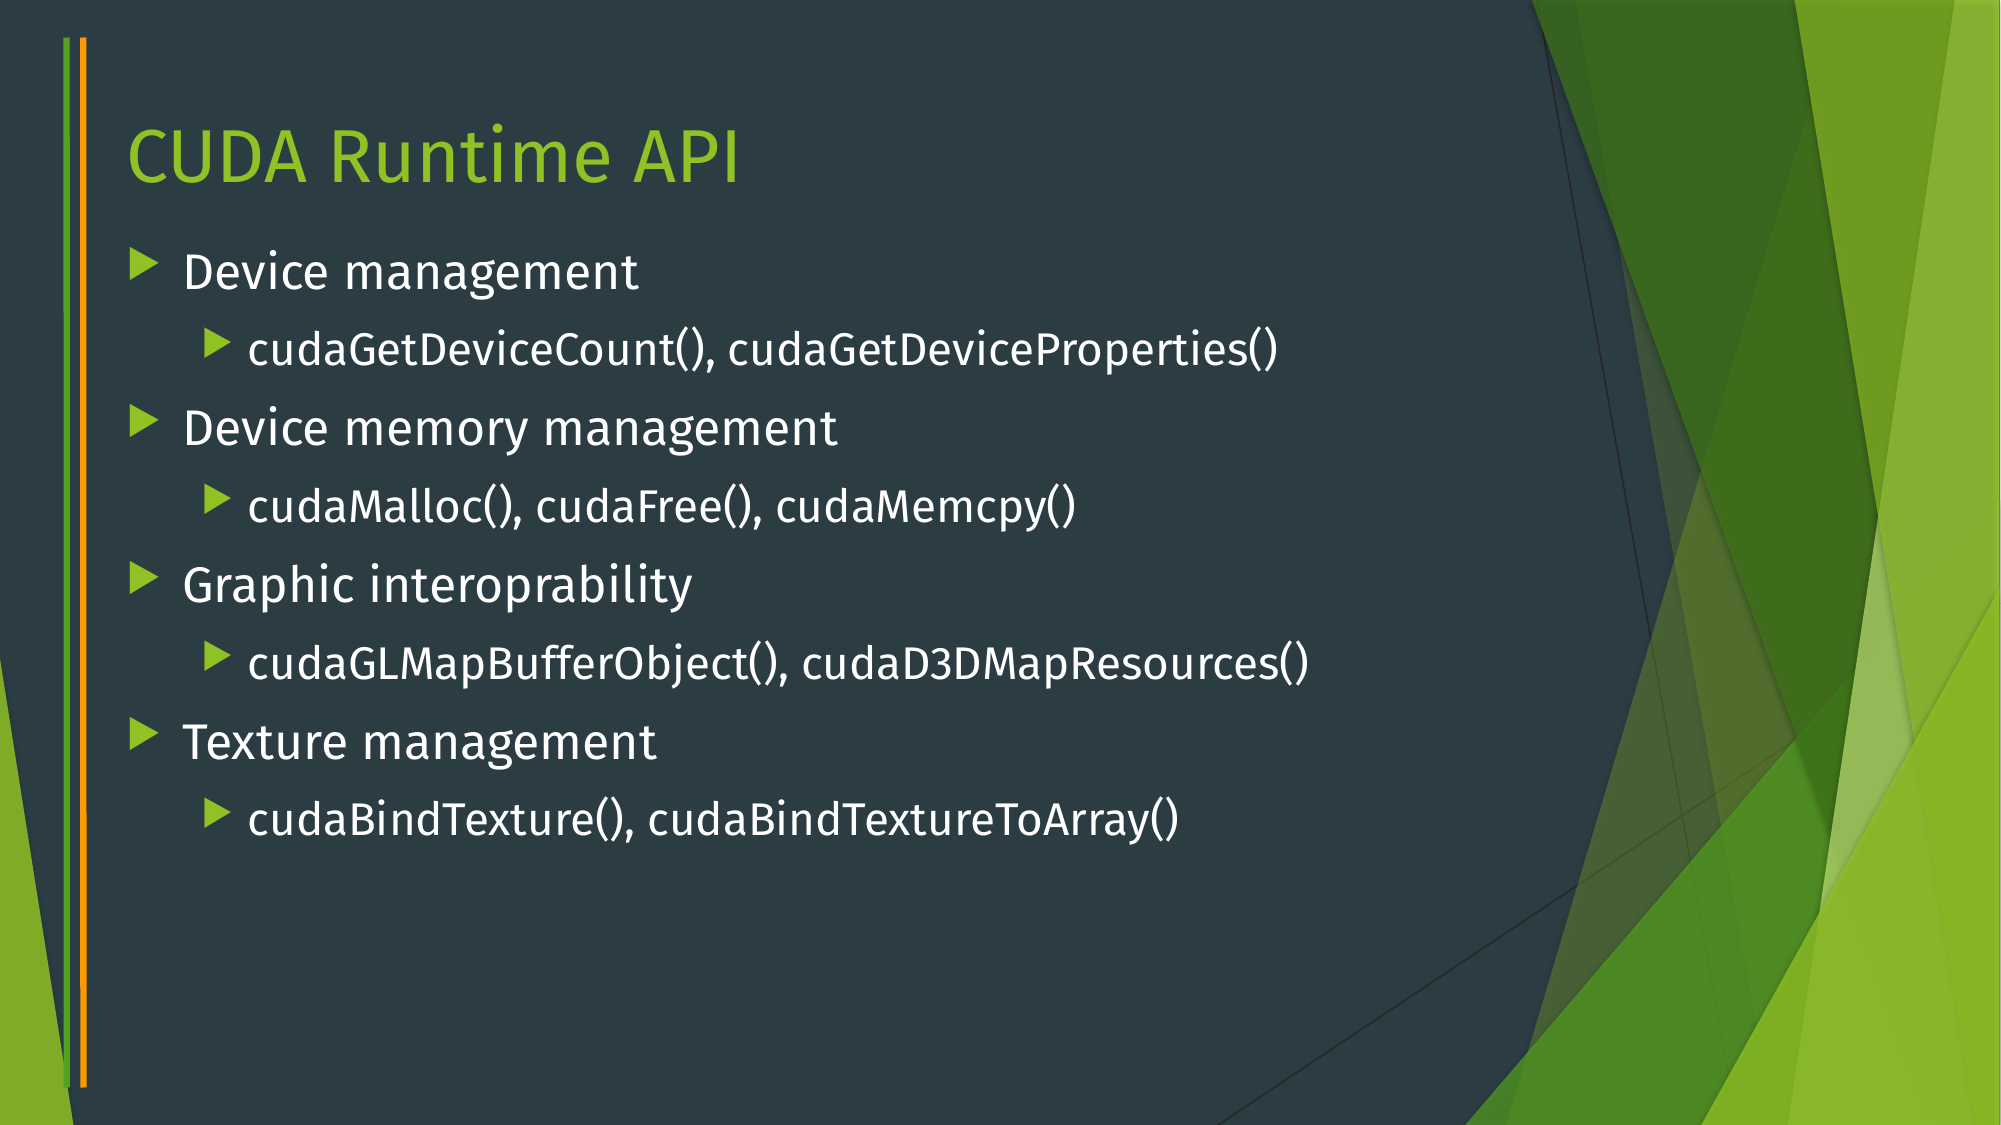

# CUDA Runtime API
Device management
cudaGetDeviceCount(), cudaGetDeviceProperties()
Device memory management
cudaMalloc(), cudaFree(), cudaMemcpy()
Graphic interoprability
cudaGLMapBufferObject(), cudaD3DMapResources()
Texture management
cudaBindTexture(), cudaBindTextureToArray()